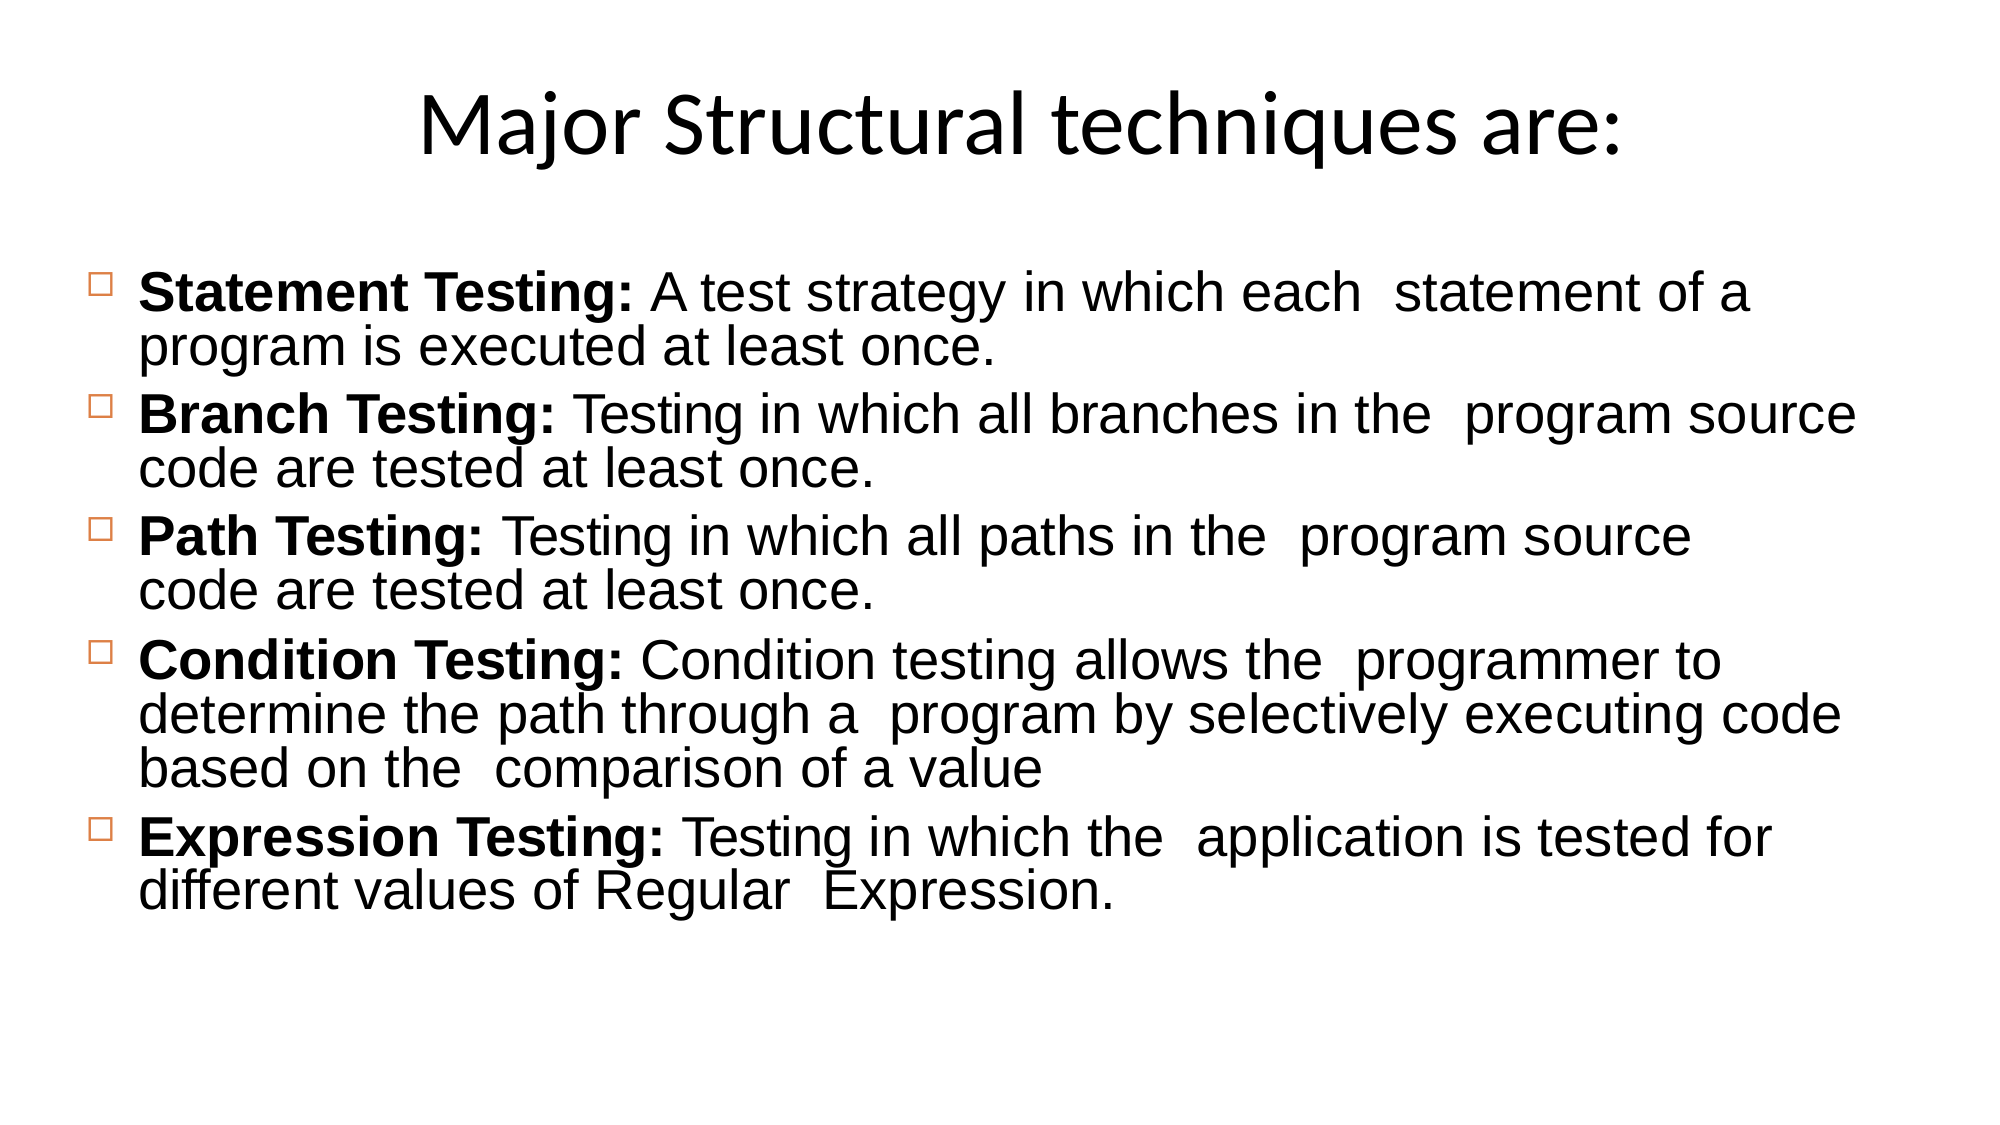

# Major Structural techniques are:
Statement Testing: A test strategy in which each  statement of a program is executed at least once.
Branch Testing: Testing in which all branches in the  program source code are tested at least once.
Path Testing: Testing in which all paths in the  program source code are tested at least once.
Condition Testing: Condition testing allows the  programmer to determine the path through a  program by selectively executing code based on the  comparison of a value
Expression Testing: Testing in which the  application is tested for different values of Regular  Expression.